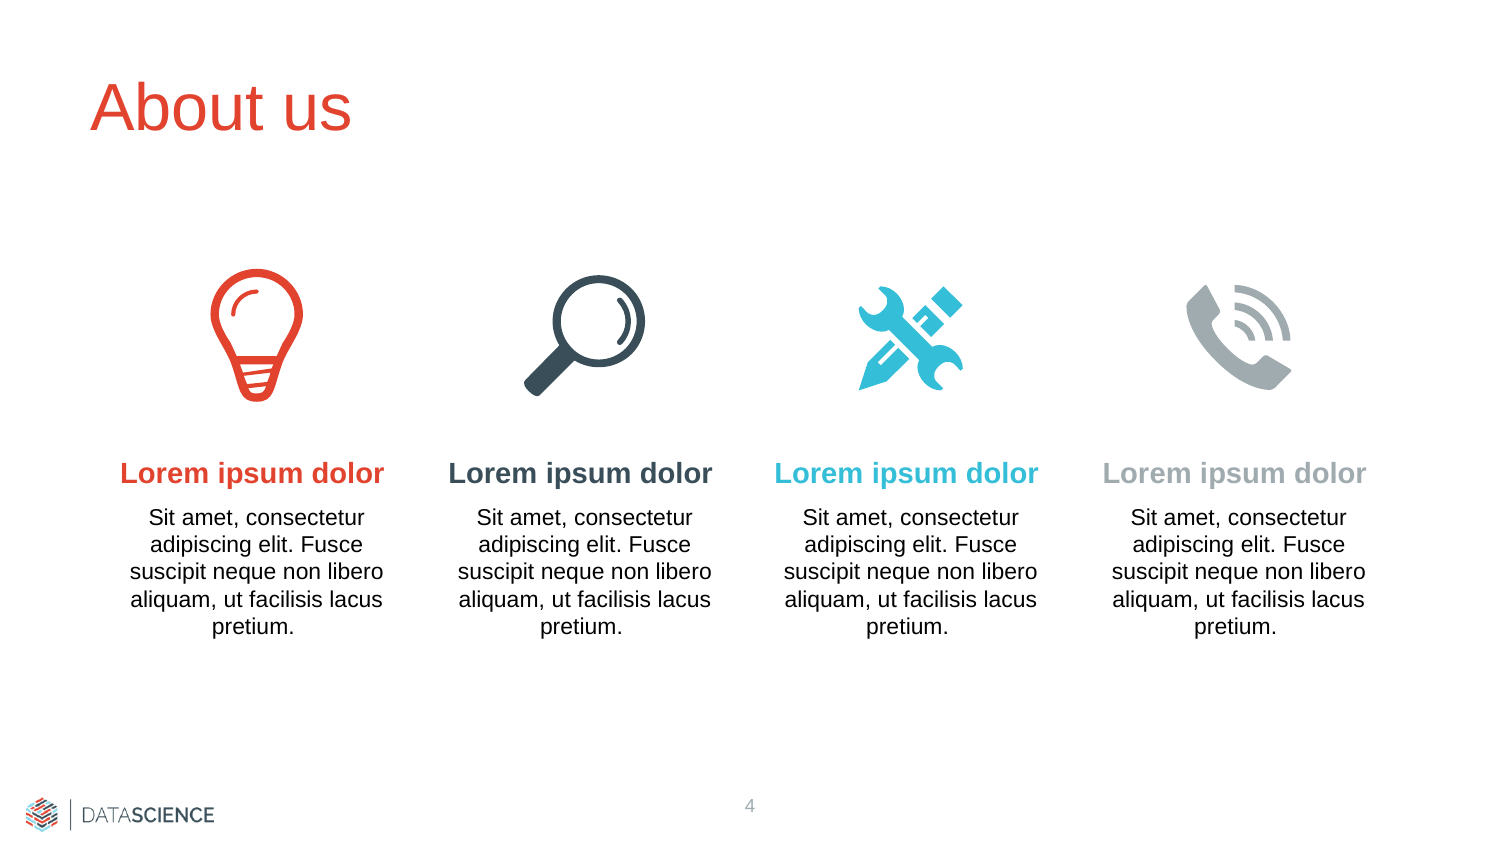

# About us

Lorem ipsum dolor
Sit amet, consectetur adipiscing elit. Fusce suscipit neque non libero aliquam, ut facilisis lacus pretium.
Lorem ipsum dolor
Sit amet, consectetur adipiscing elit. Fusce suscipit neque non libero aliquam, ut facilisis lacus pretium.
Lorem ipsum dolor
Sit amet, consectetur adipiscing elit. Fusce suscipit neque non libero aliquam, ut facilisis lacus pretium.
Lorem ipsum dolor
Sit amet, consectetur adipiscing elit. Fusce suscipit neque non libero aliquam, ut facilisis lacus pretium.
4